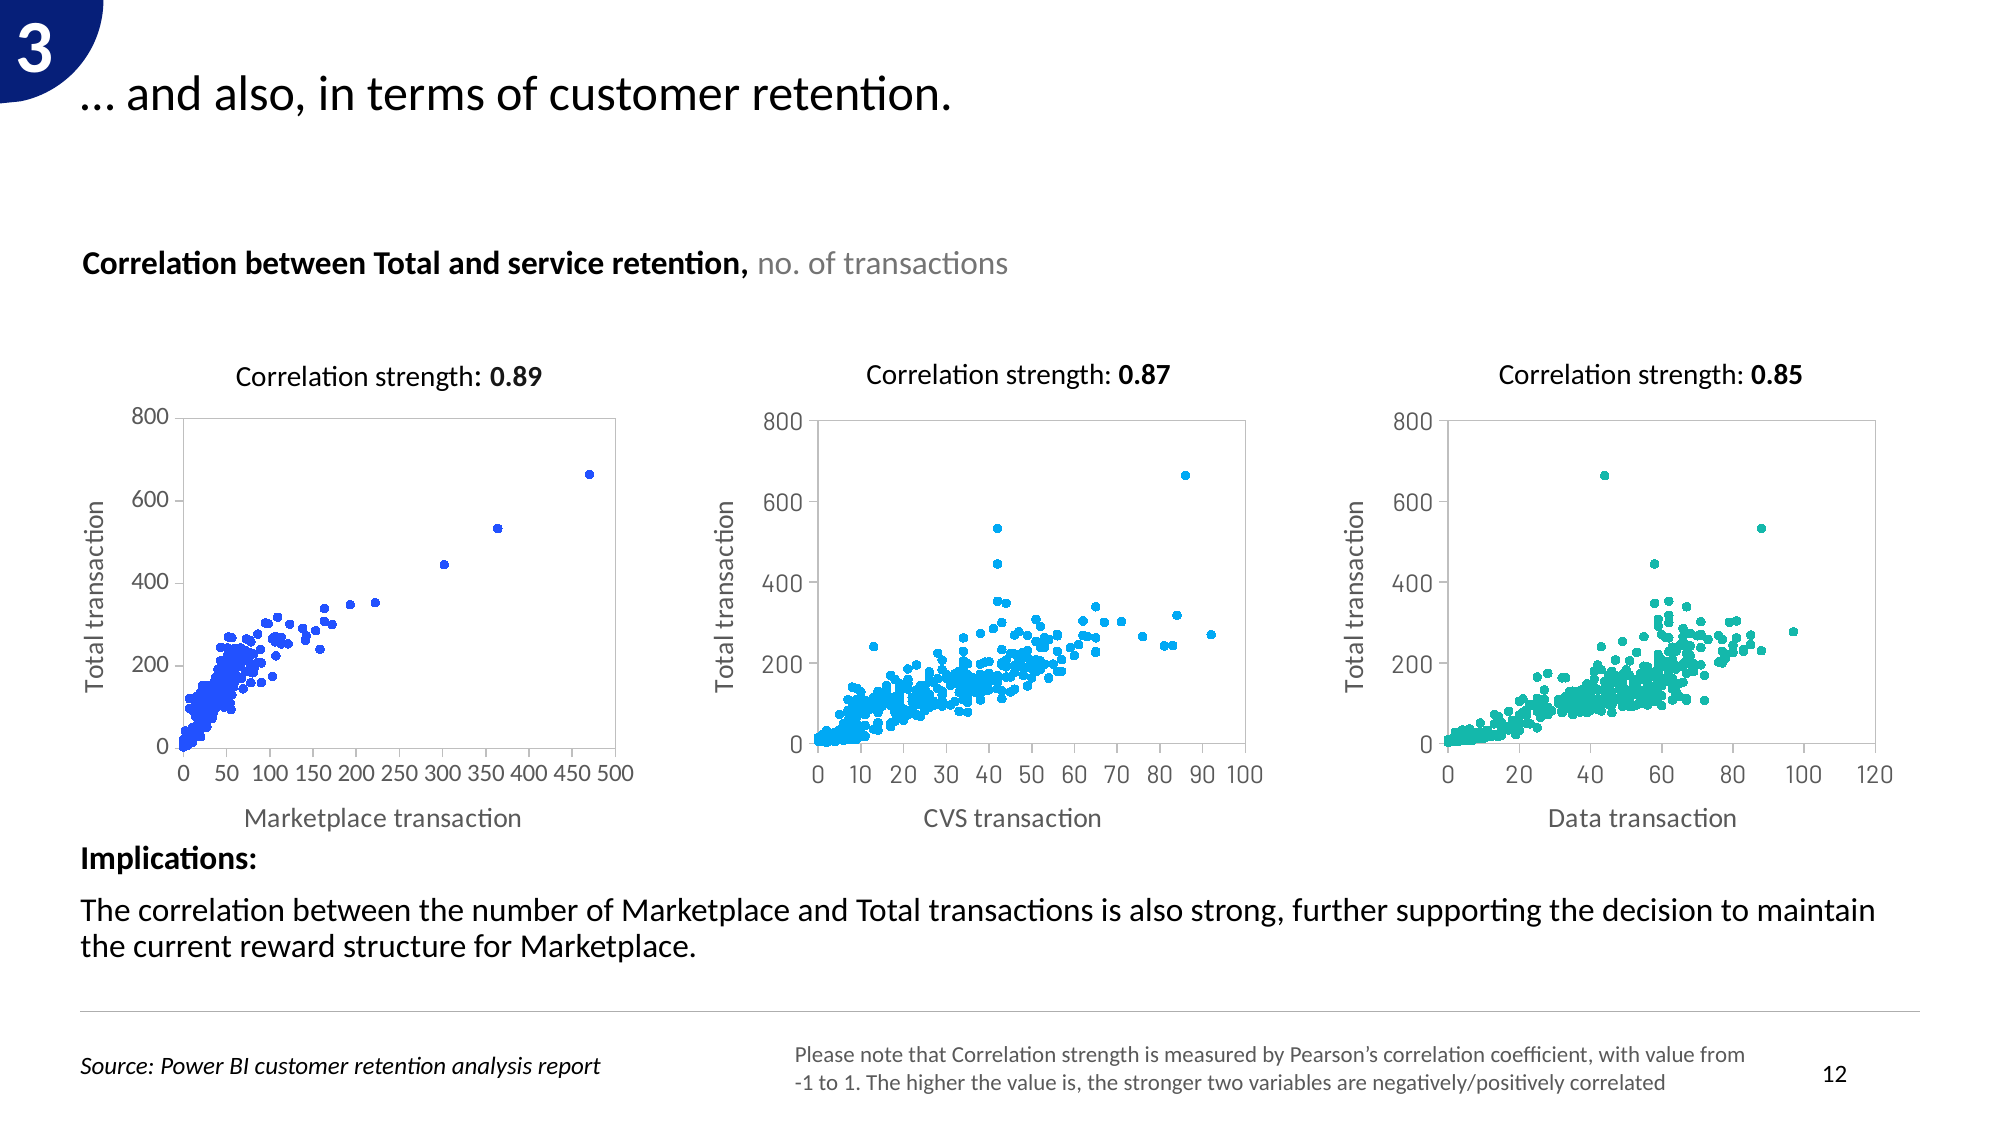

3
# … and also, in terms of customer retention.
Correlation between Total and service retention, no. of transactions
Correlation strength: 0.89
Correlation strength: 0.87
Correlation strength: 0.85

### Chart

| Category | Total frequency |
|---|---|

### Chart

| Category | Total frequency |
|---|---|

### Chart

| Category | Total frequency |
|---|---|
Implications:
The correlation between the number of Marketplace and Total transactions is also strong, further supporting the decision to maintain the current reward structure for Marketplace.
Please note that Correlation strength is measured by Pearson’s correlation coefficient, with value from
-1 to 1. The higher the value is, the stronger two variables are negatively/positively correlated
12